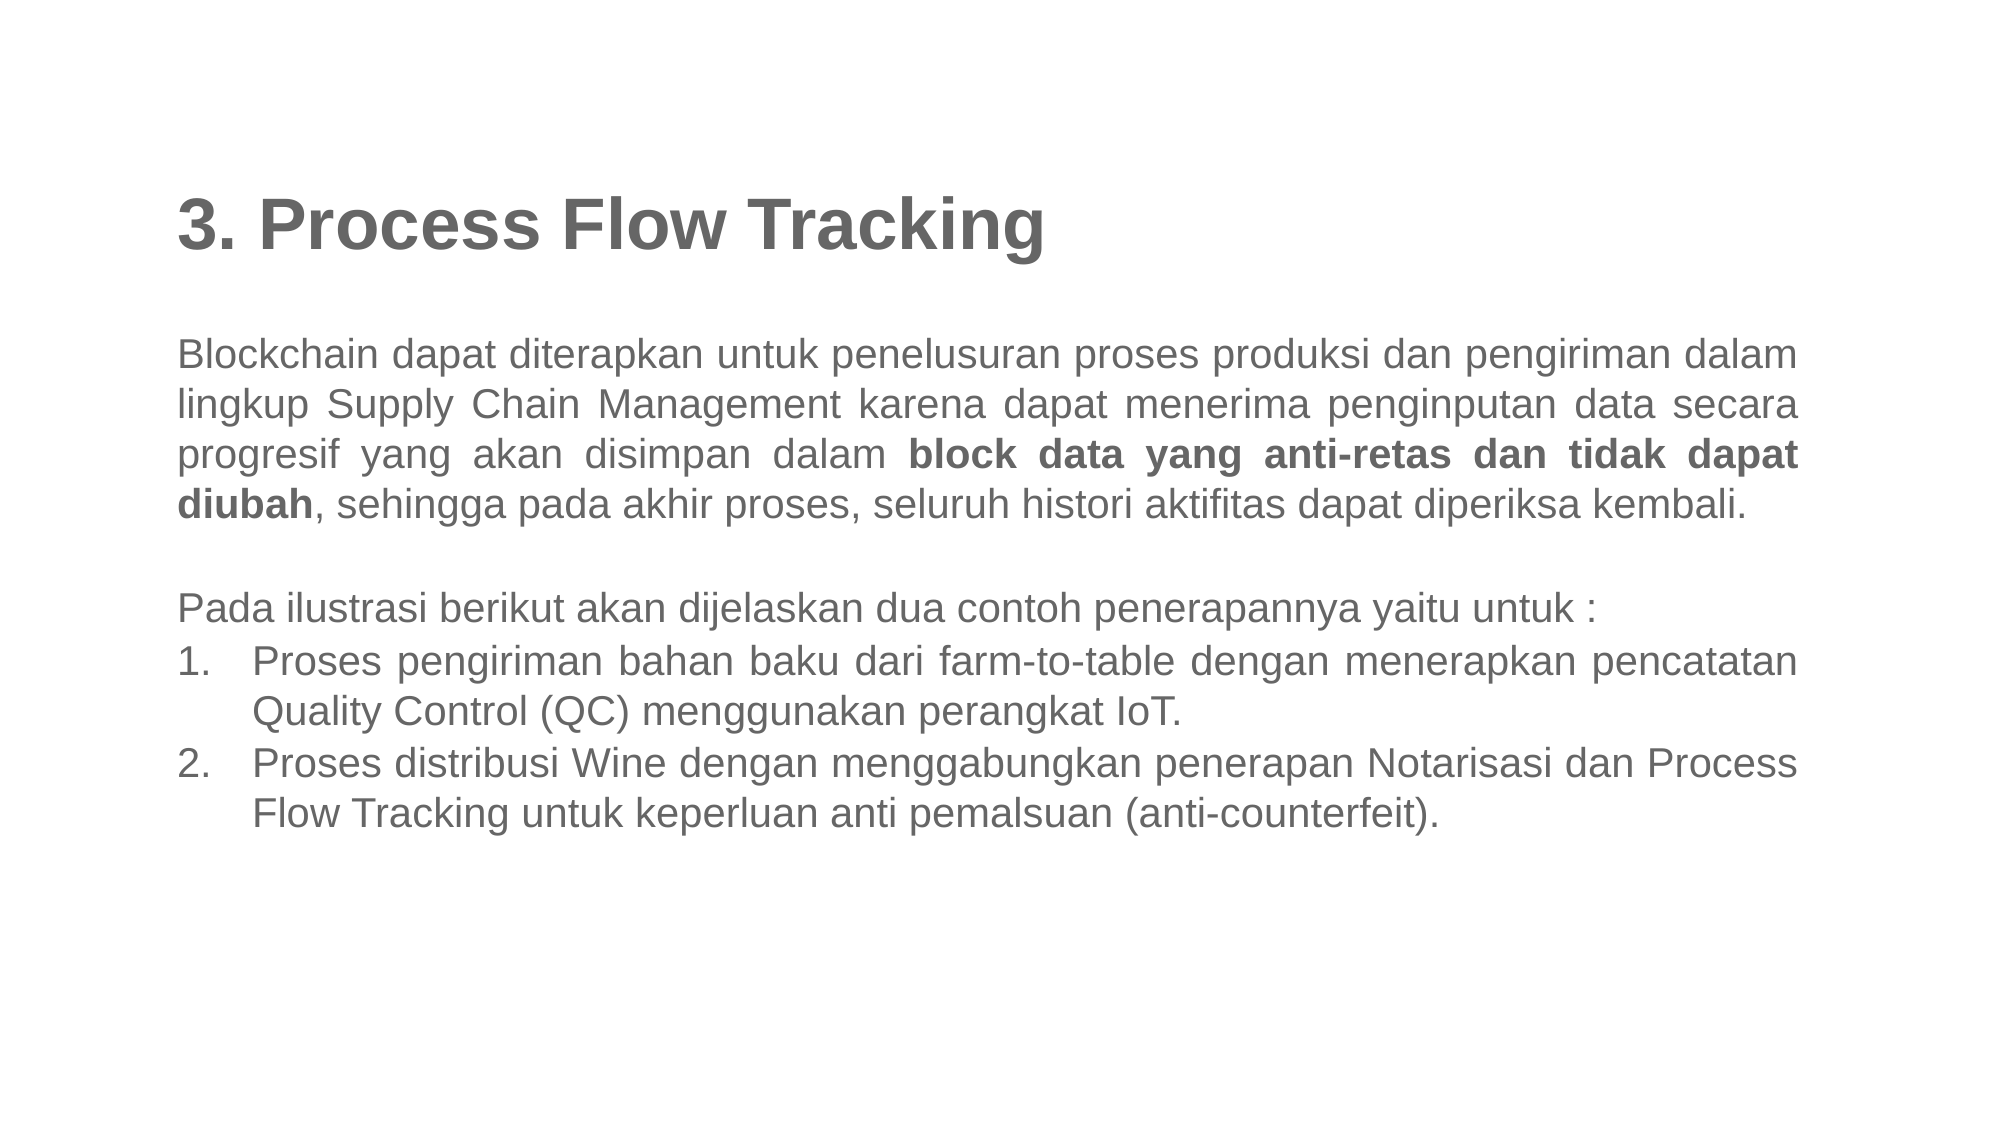

3. Process Flow Tracking
Blockchain dapat diterapkan untuk penelusuran proses produksi dan pengiriman dalam lingkup Supply Chain Management karena dapat menerima penginputan data secara progresif yang akan disimpan dalam block data yang anti-retas dan tidak dapat diubah, sehingga pada akhir proses, seluruh histori aktifitas dapat diperiksa kembali.

Pada ilustrasi berikut akan dijelaskan dua contoh penerapannya yaitu untuk :
Proses pengiriman bahan baku dari farm-to-table dengan menerapkan pencatatan Quality Control (QC) menggunakan perangkat IoT.
Proses distribusi Wine dengan menggabungkan penerapan Notarisasi dan Process Flow Tracking untuk keperluan anti pemalsuan (anti-counterfeit).